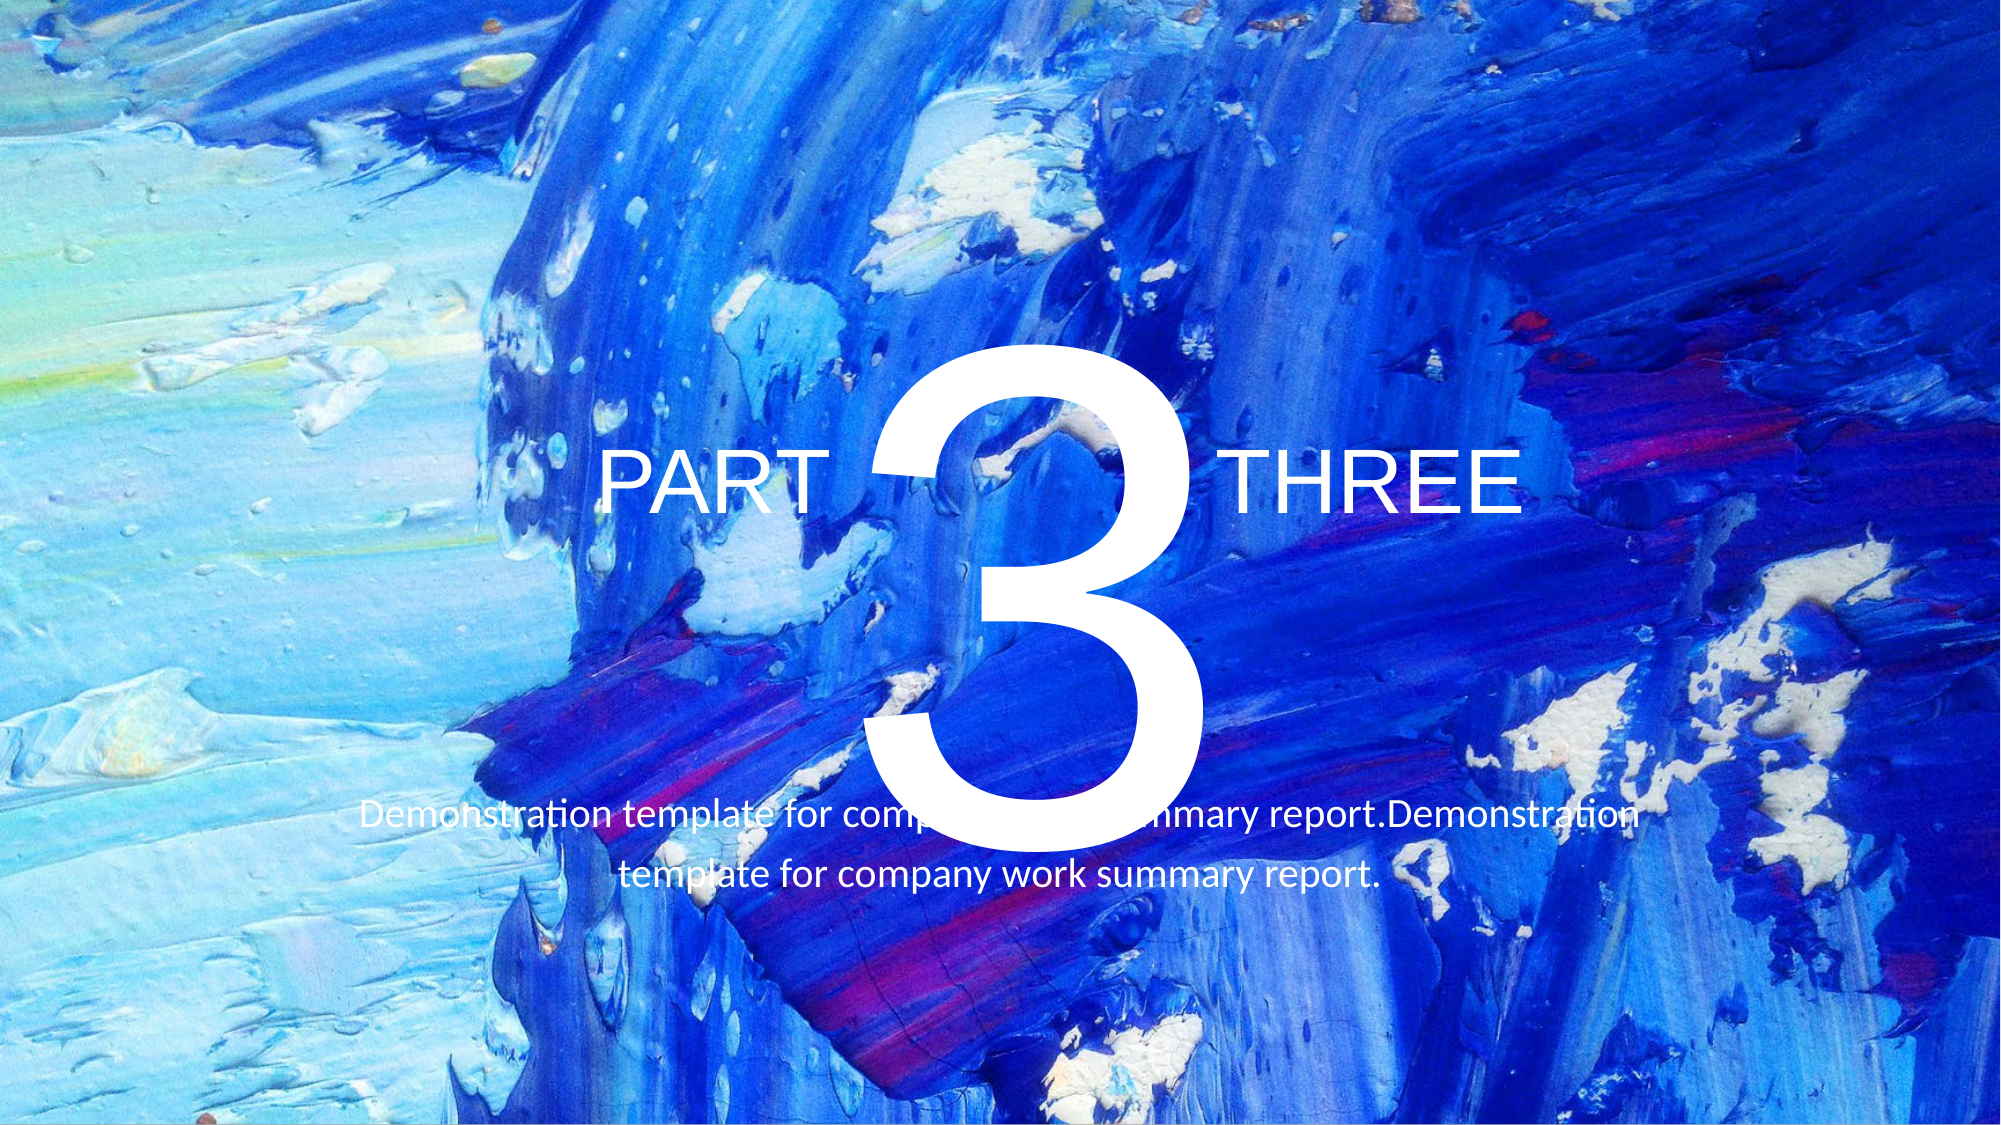

3
PART
THREE
Demonstration template for company work summary report.Demonstration template for company work summary report.